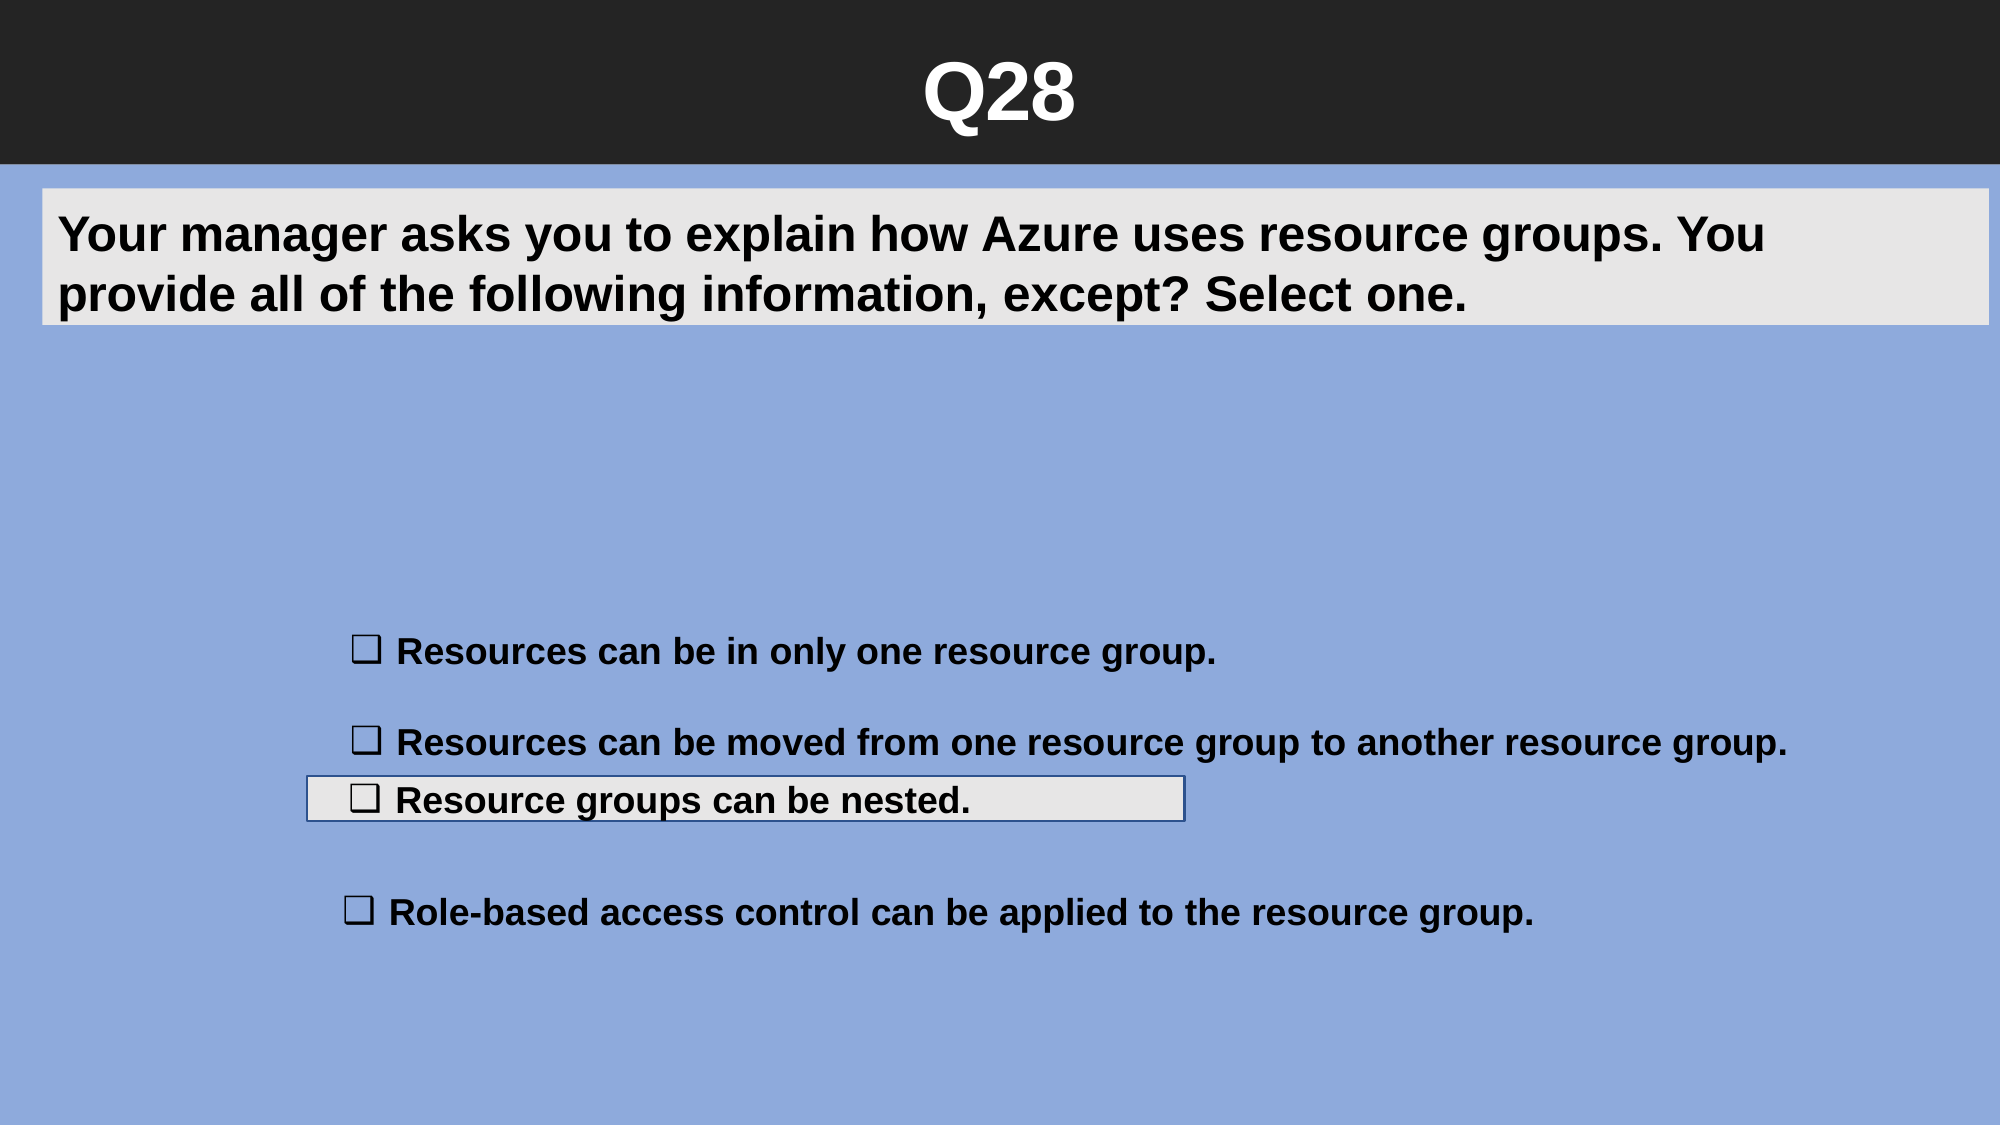

Q28

Your manager asks you to explain how Azure uses resource groups. You provide all of the following information, except? Select one.
Resources can be in only one resource group.

Resources can be moved from one resource group to another resource group.
Resource groups can be nested.
Role-based access control can be applied to the resource group.